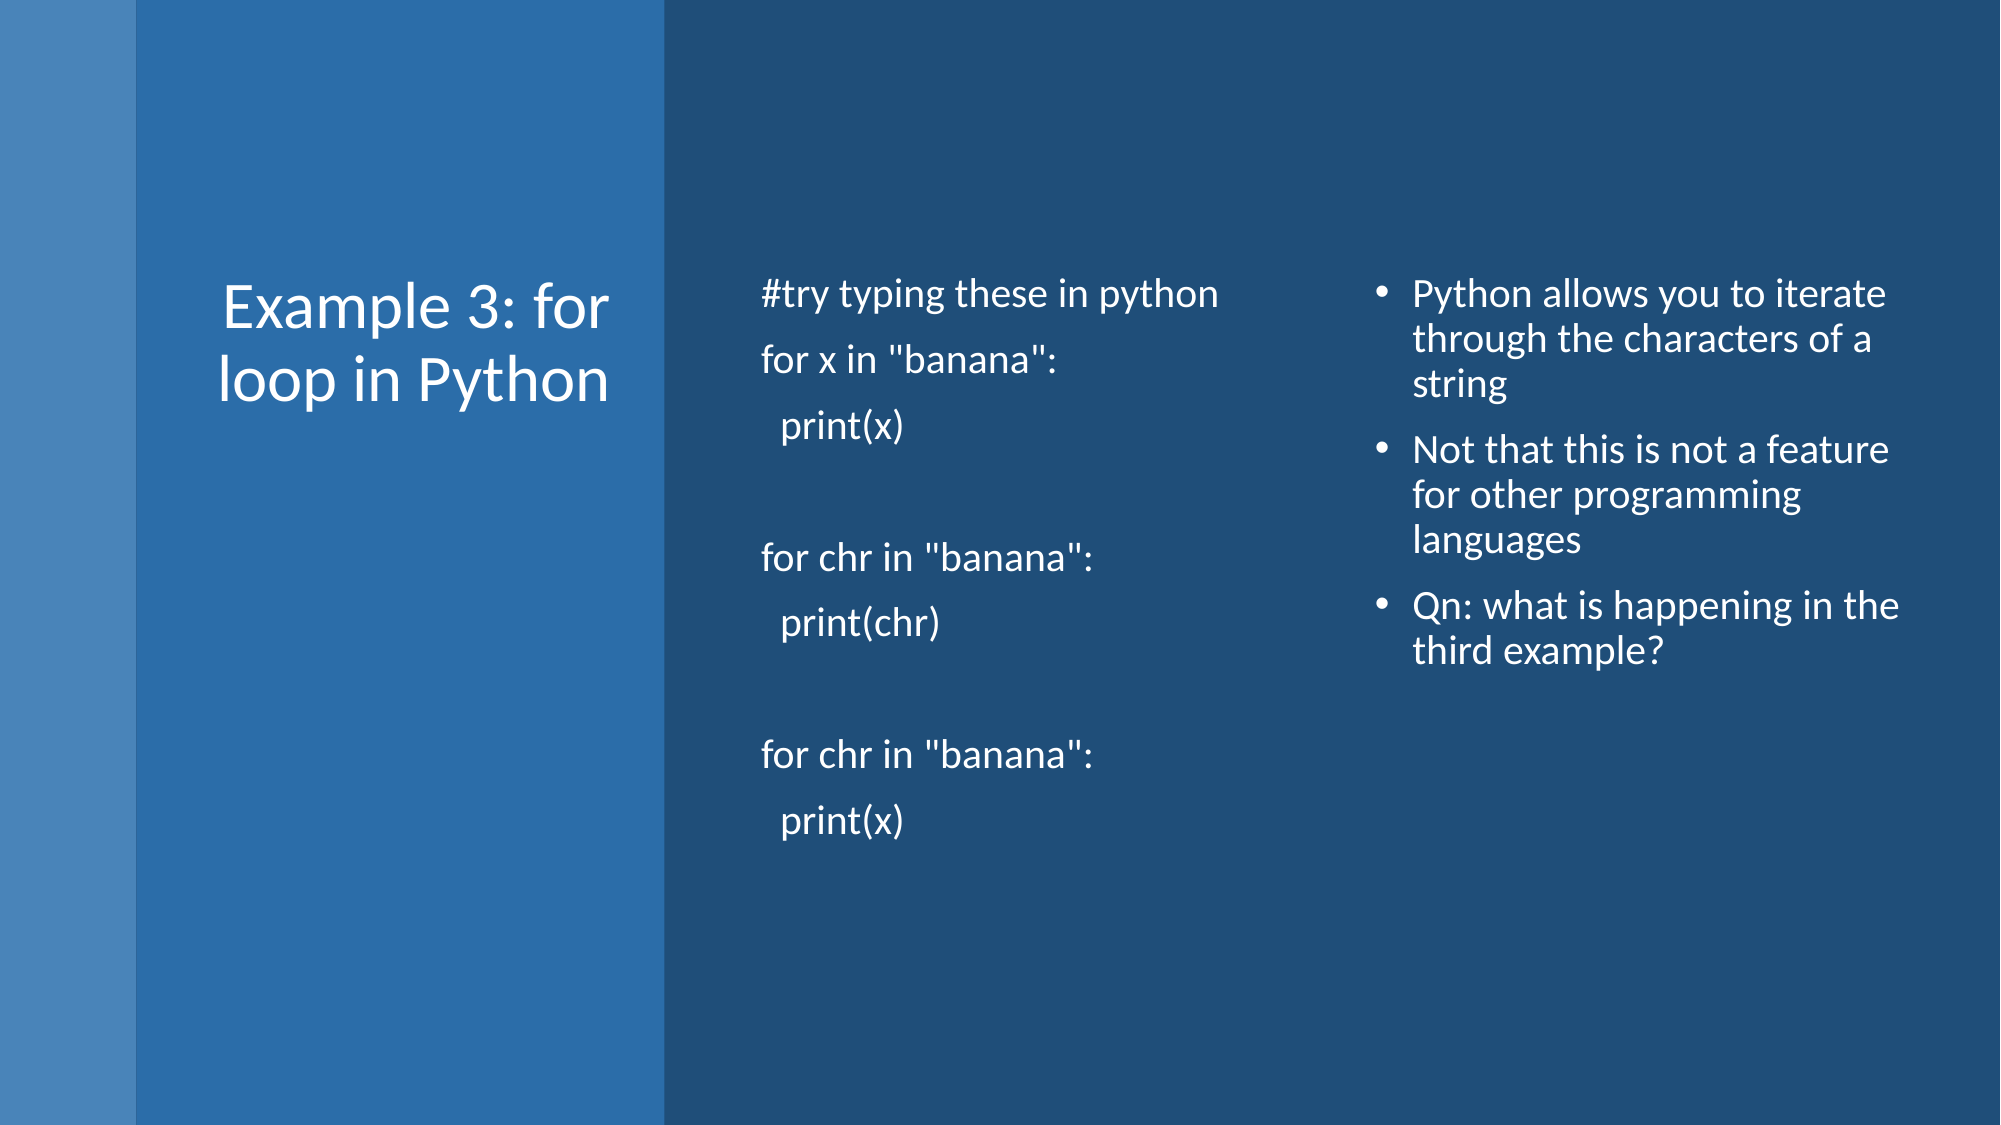

# Example 3: for loop in Python
#try typing these in python
for x in "banana":
  print(x)

for chr in "banana":
  print(chr)

for chr in "banana":
  print(x)

Python allows you to iterate through the characters of a string
Not that this is not a feature for other programming languages
Qn: what is happening in the third example?